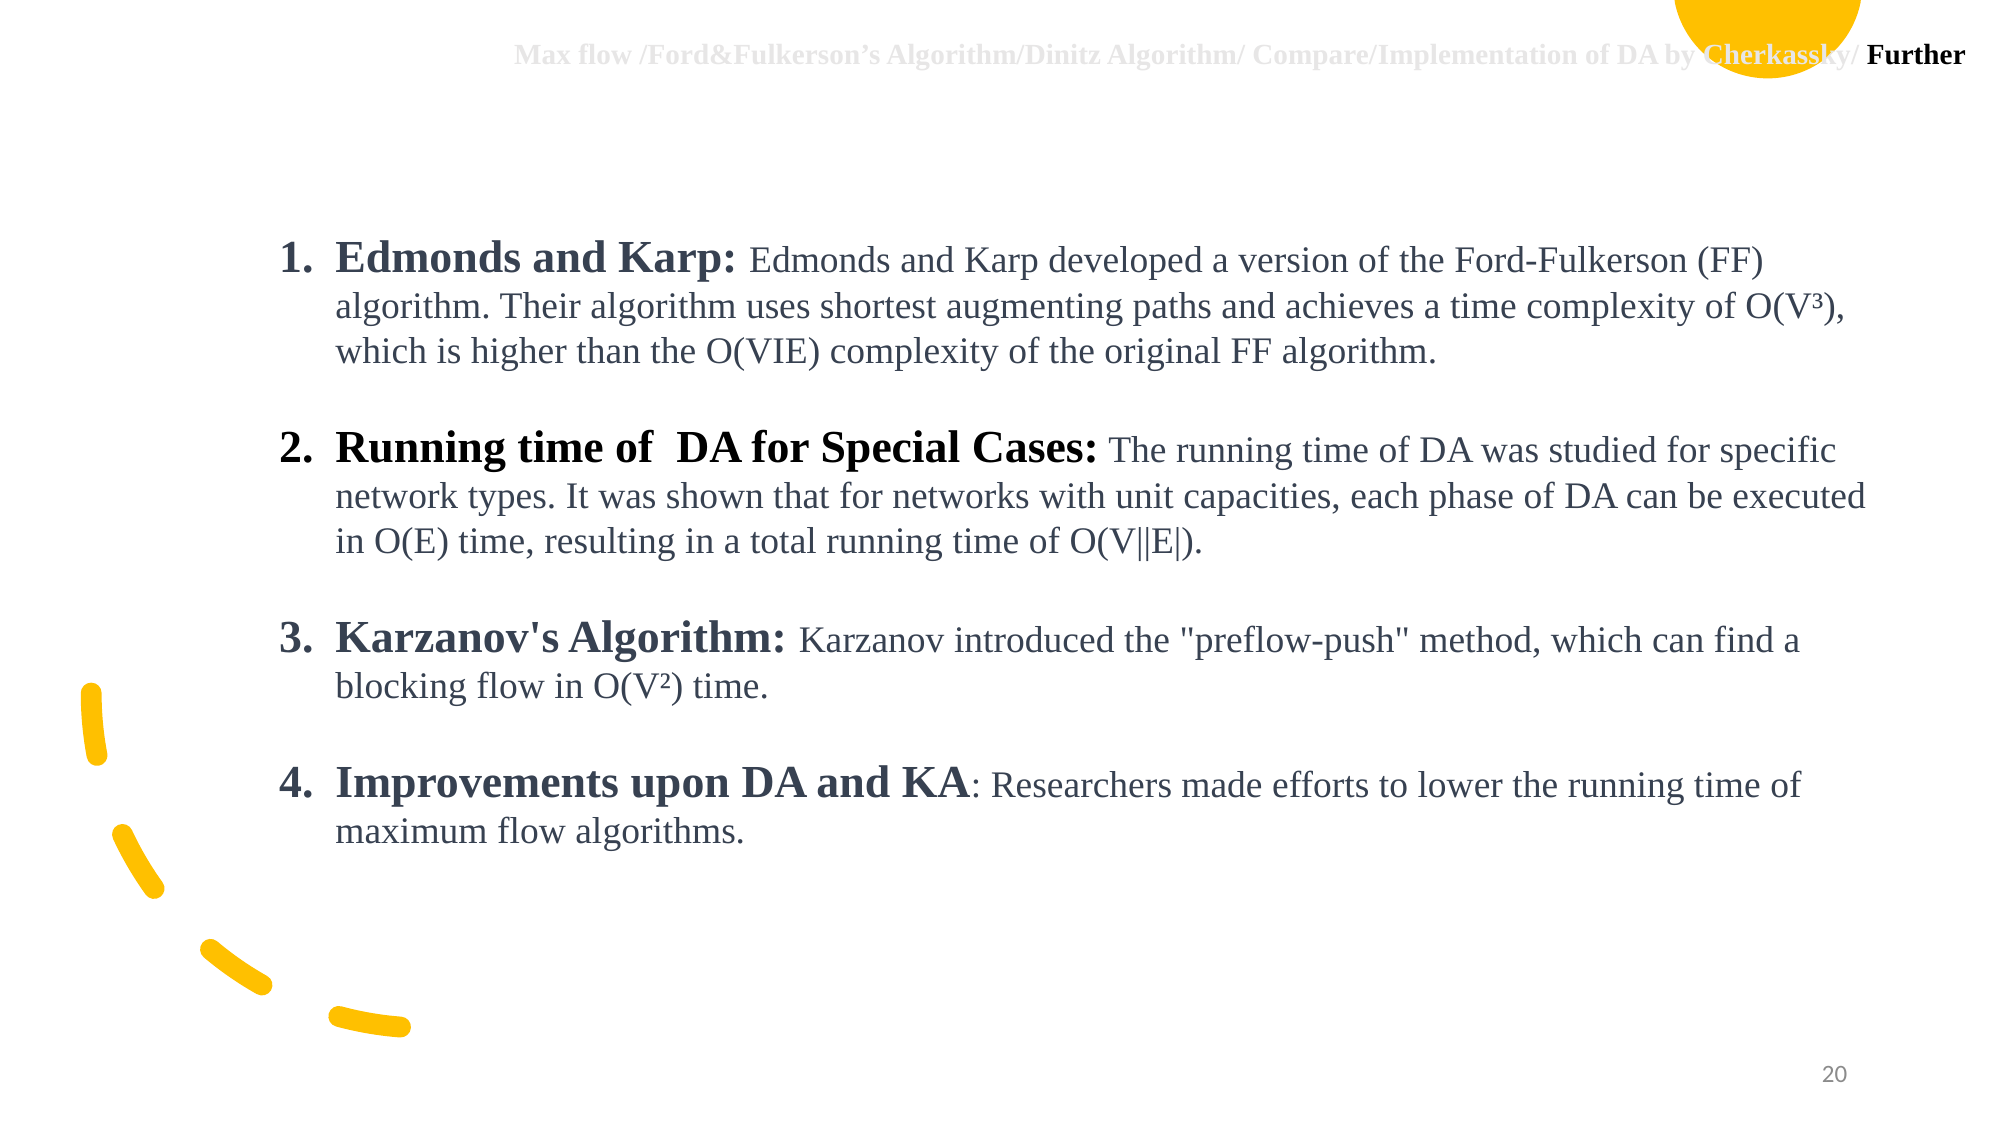

Max flow /Ford&Fulkerson’s Algorithm/Dinitz Algorithm/ Compare/Implementation of DA by Cherkassky/ Further

Edmonds and Karp: Edmonds and Karp developed a version of the Ford-Fulkerson (FF) algorithm. Their algorithm uses shortest augmenting paths and achieves a time complexity of O(V³), which is higher than the O(VIE) complexity of the original FF algorithm.

Running time of  DA for Special Cases: The running time of DA was studied for specific network types. It was shown that for networks with unit capacities, each phase of DA can be executed in O(E) time, resulting in a total running time of O(V||E|).

Karzanov's Algorithm: Karzanov introduced the "preflow-push" method, which can find a blocking flow in O(V²) time.

Improvements upon DA and KA: Researchers made efforts to lower the running time of maximum flow algorithms.

20